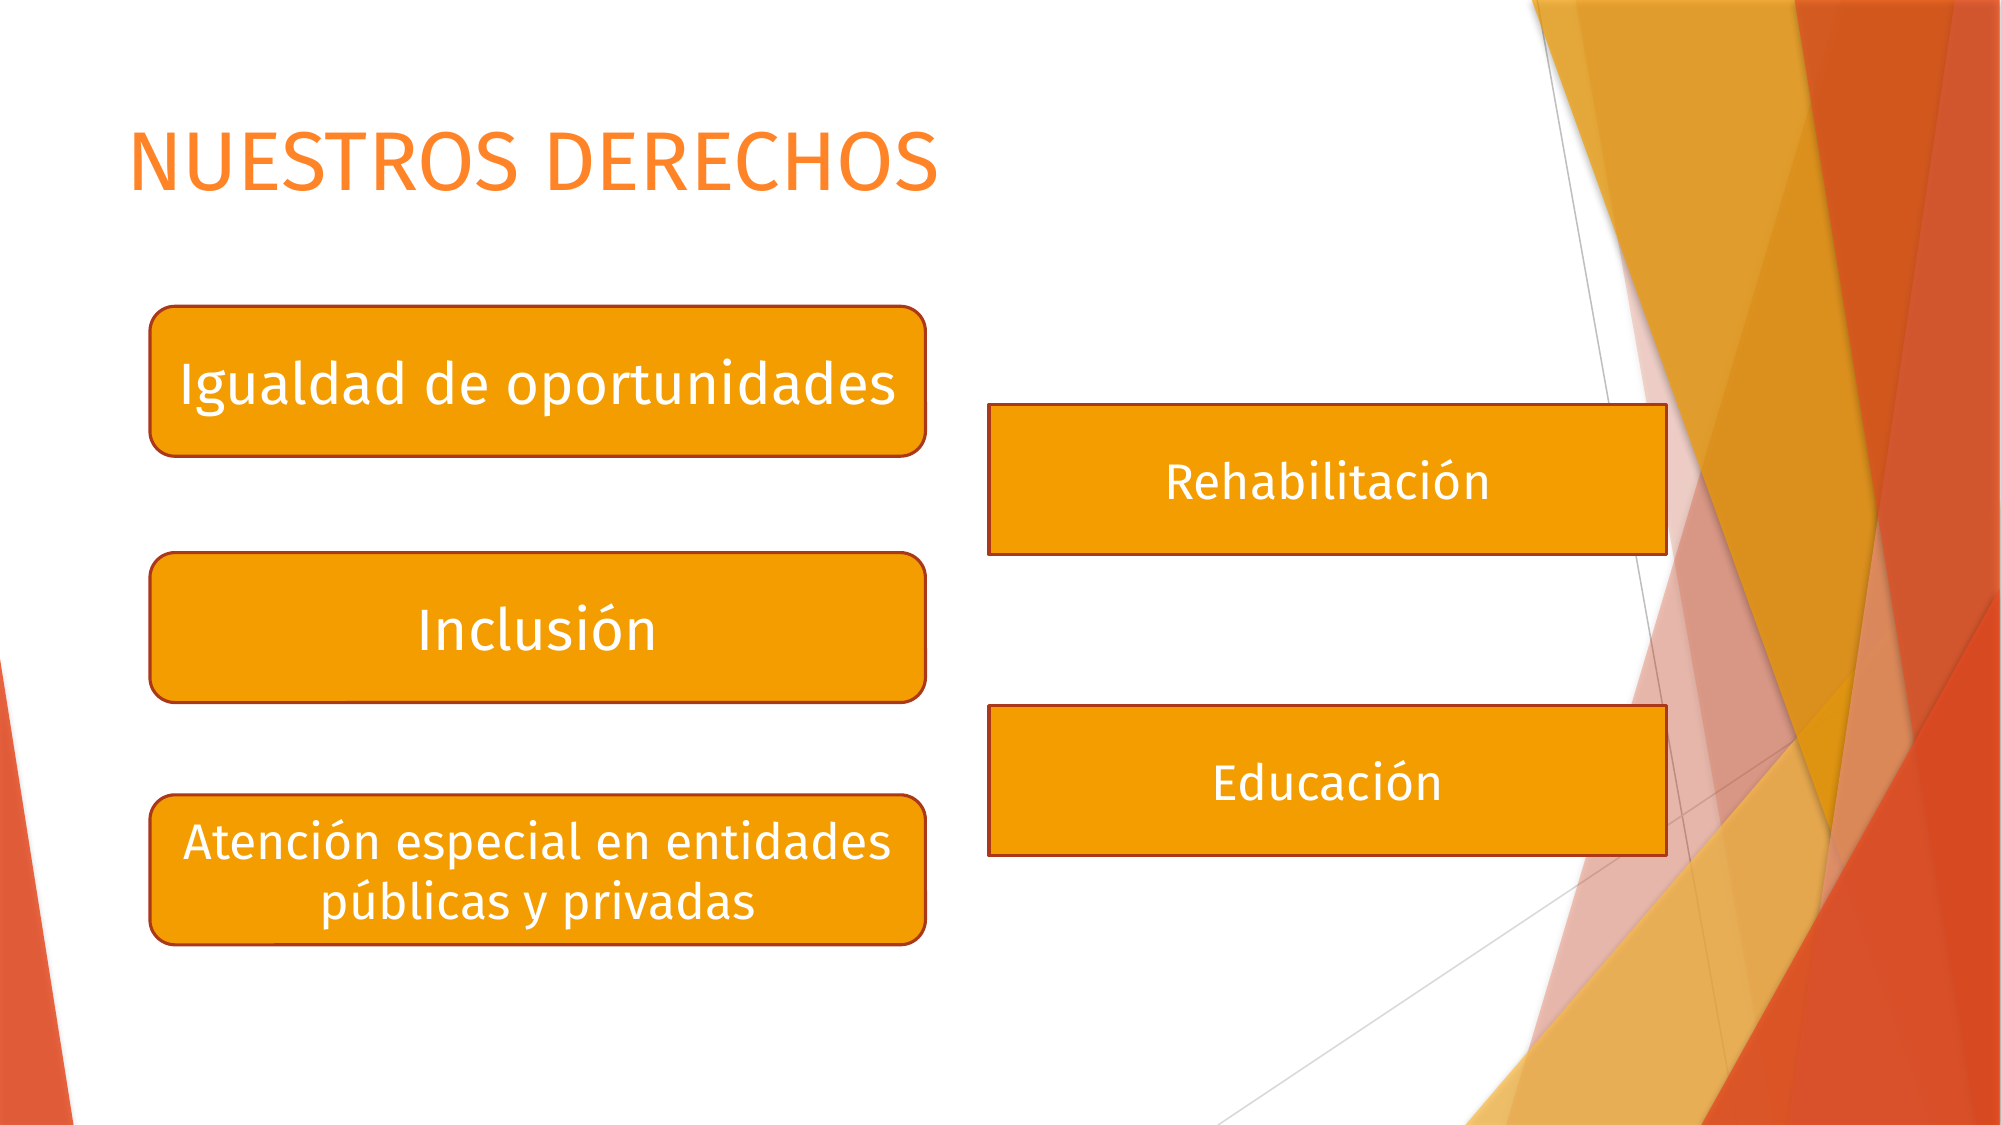

# NUESTROS DERECHOS
Igualdad de oportunidades
Rehabilitación
Inclusión
Educación
Atención especial en entidades públicas y privadas